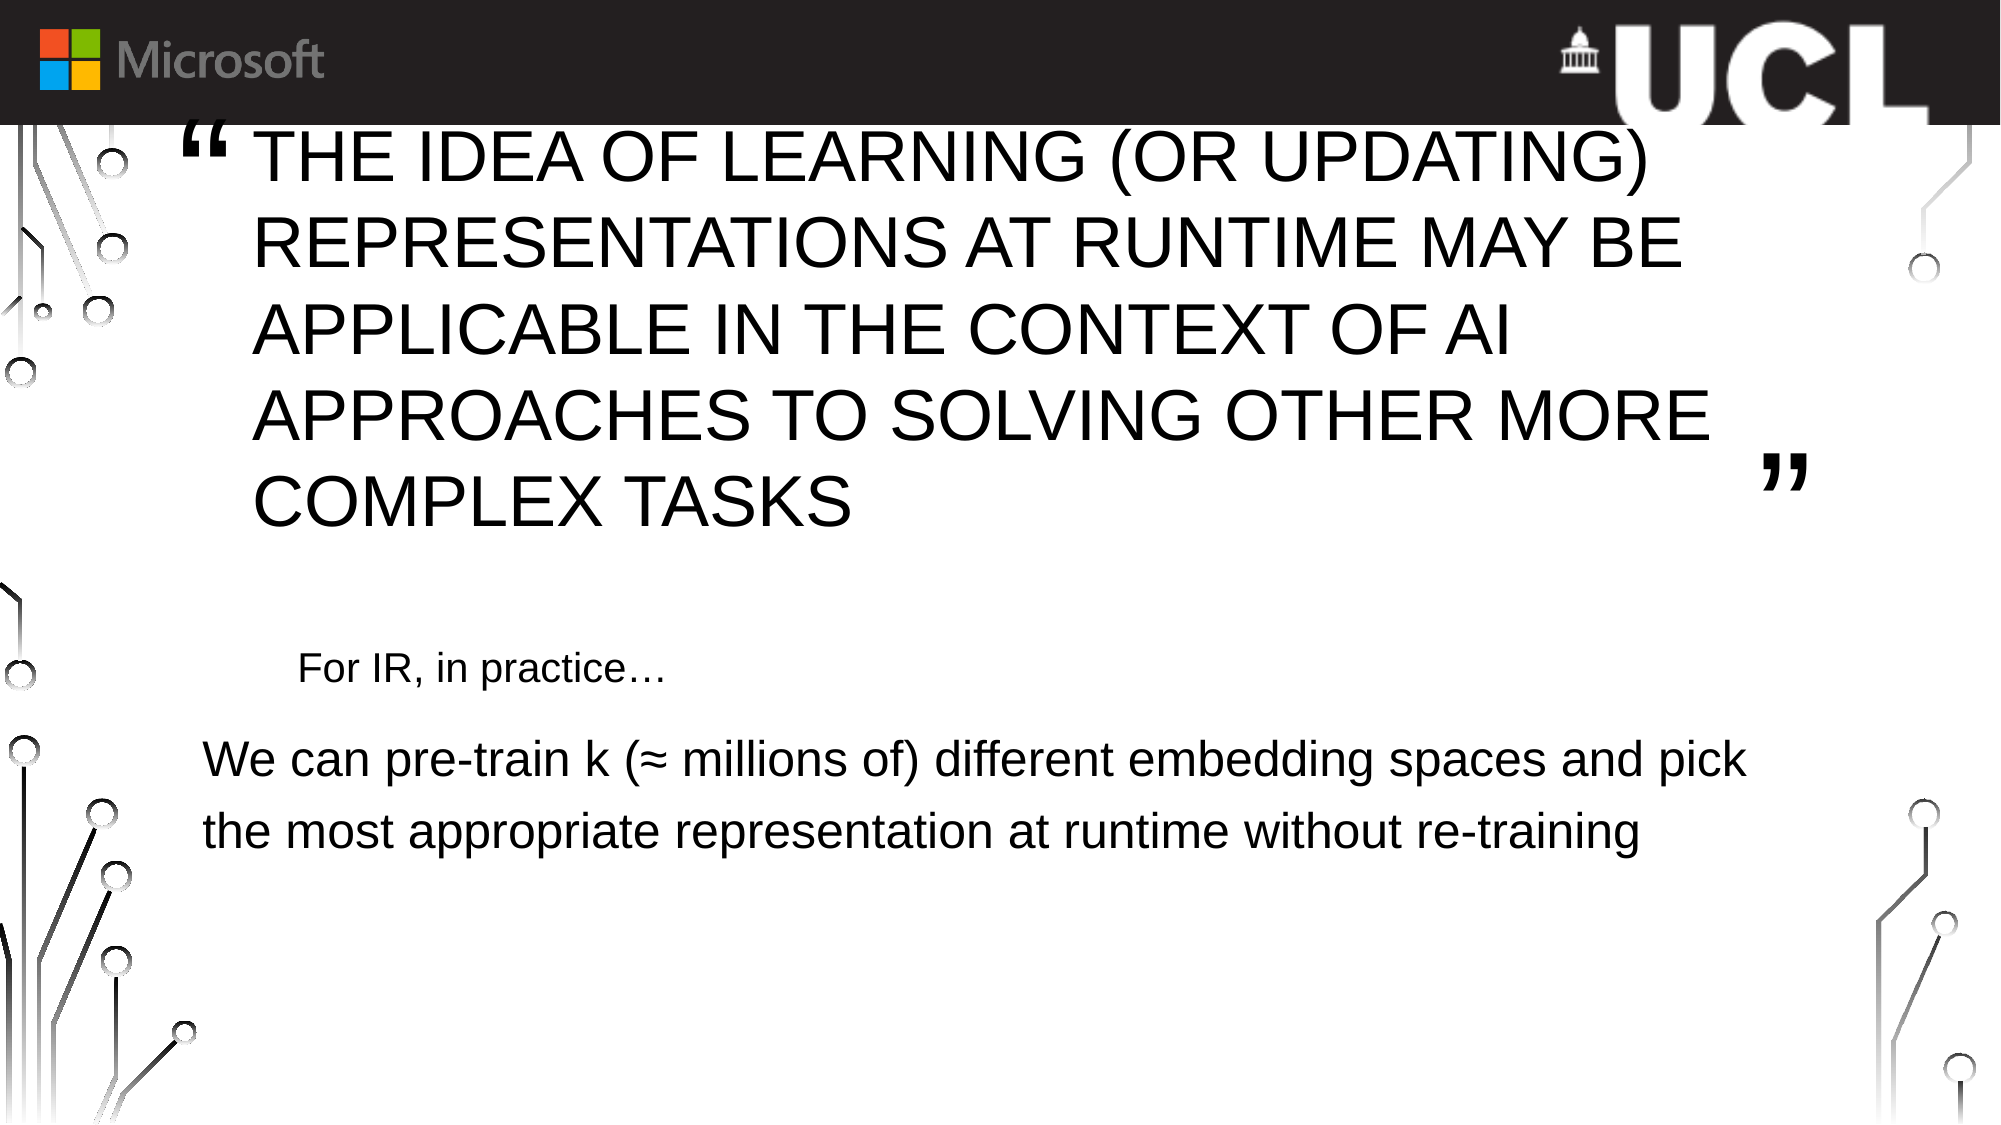

# The idea of learning (or updating) representations at runtime may be applicable in the context of AI approaches to solving other more complex tasks
For IR, in practice…
We can pre-train k (≈ millions of) different embedding spaces and pick the most appropriate representation at runtime without re-training